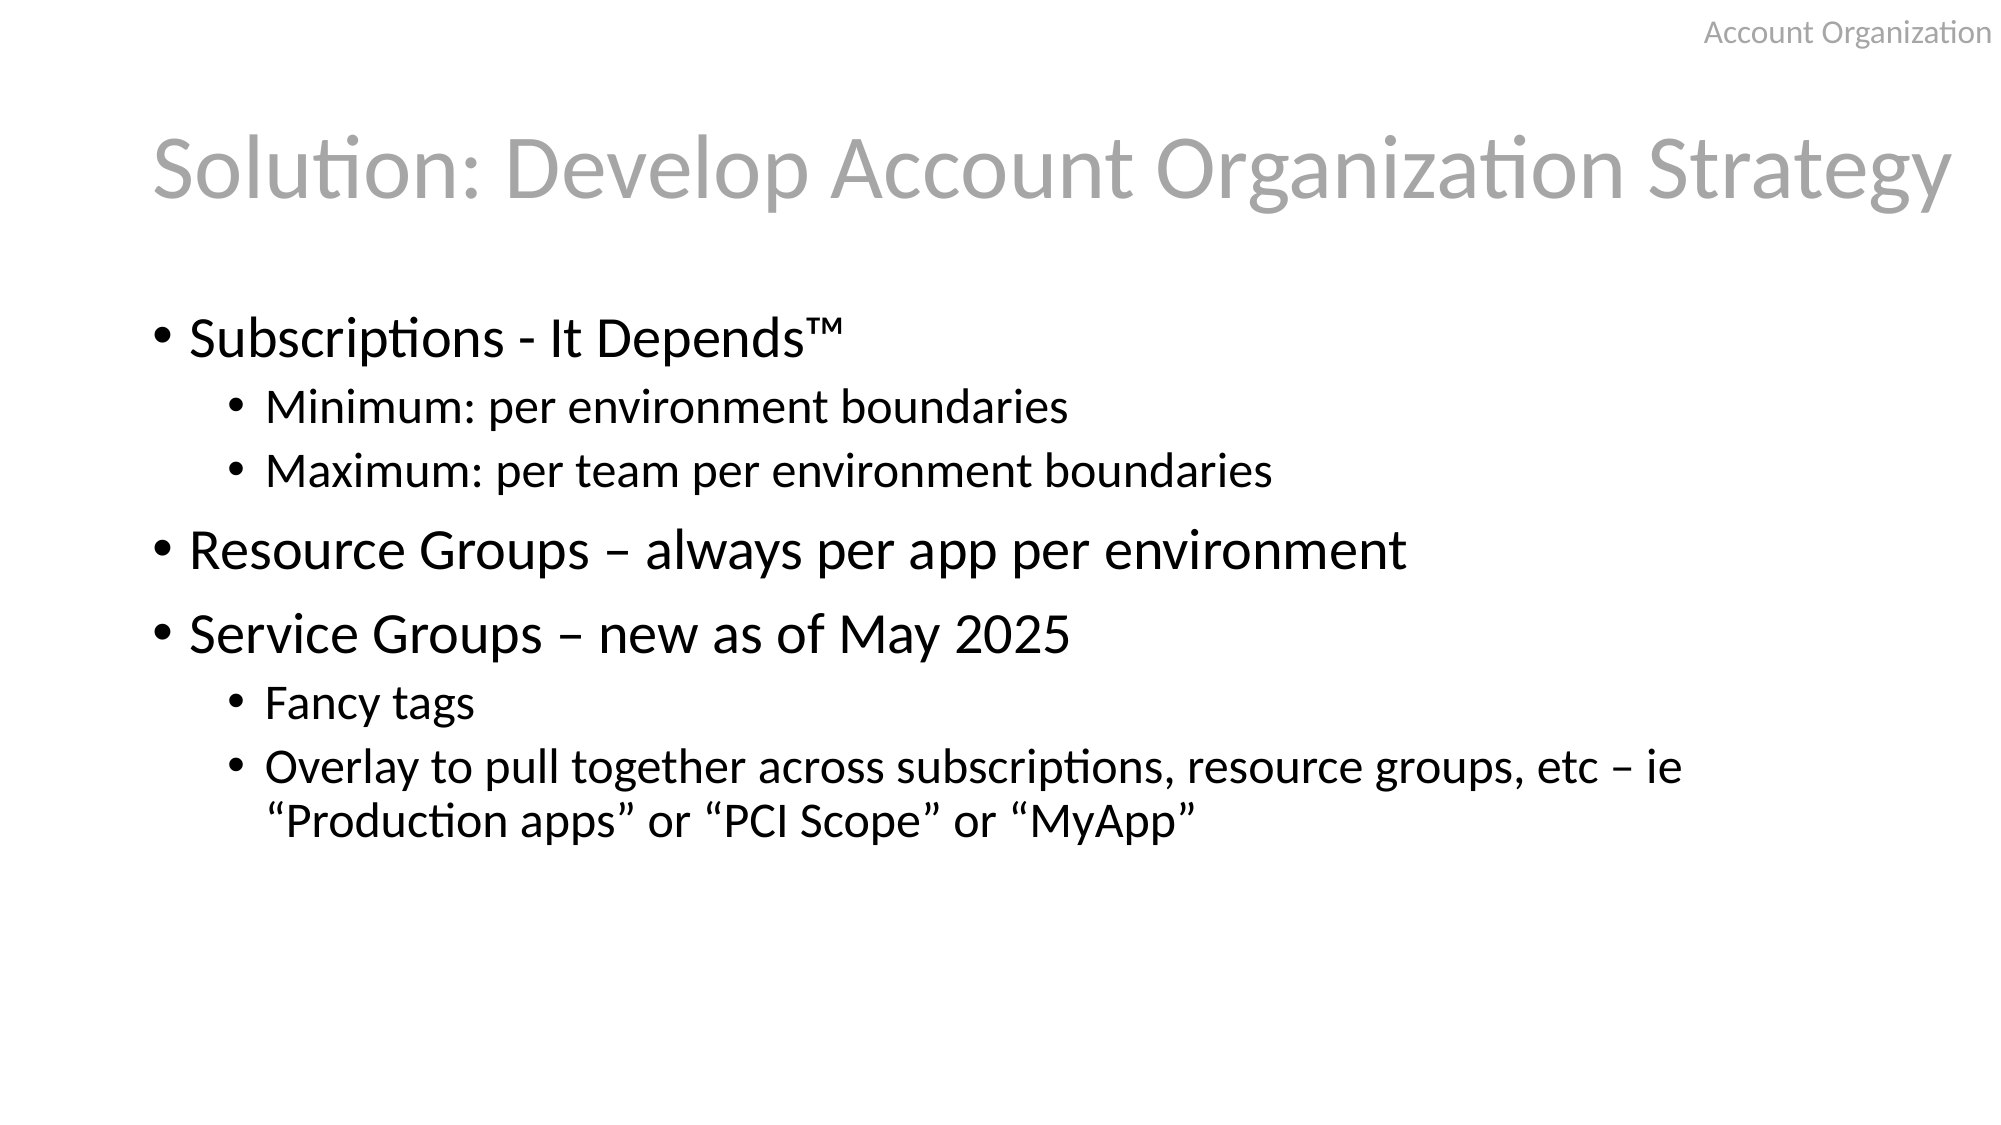

Account Organization
# Solution: Develop Account Organization Strategy
Subscriptions - It Depends™️
Minimum: per environment boundaries
Maximum: per team per environment boundaries
Resource Groups – always per app per environment
Service Groups – new as of May 2025
Fancy tags
Overlay to pull together across subscriptions, resource groups, etc – ie “Production apps” or “PCI Scope” or “MyApp”